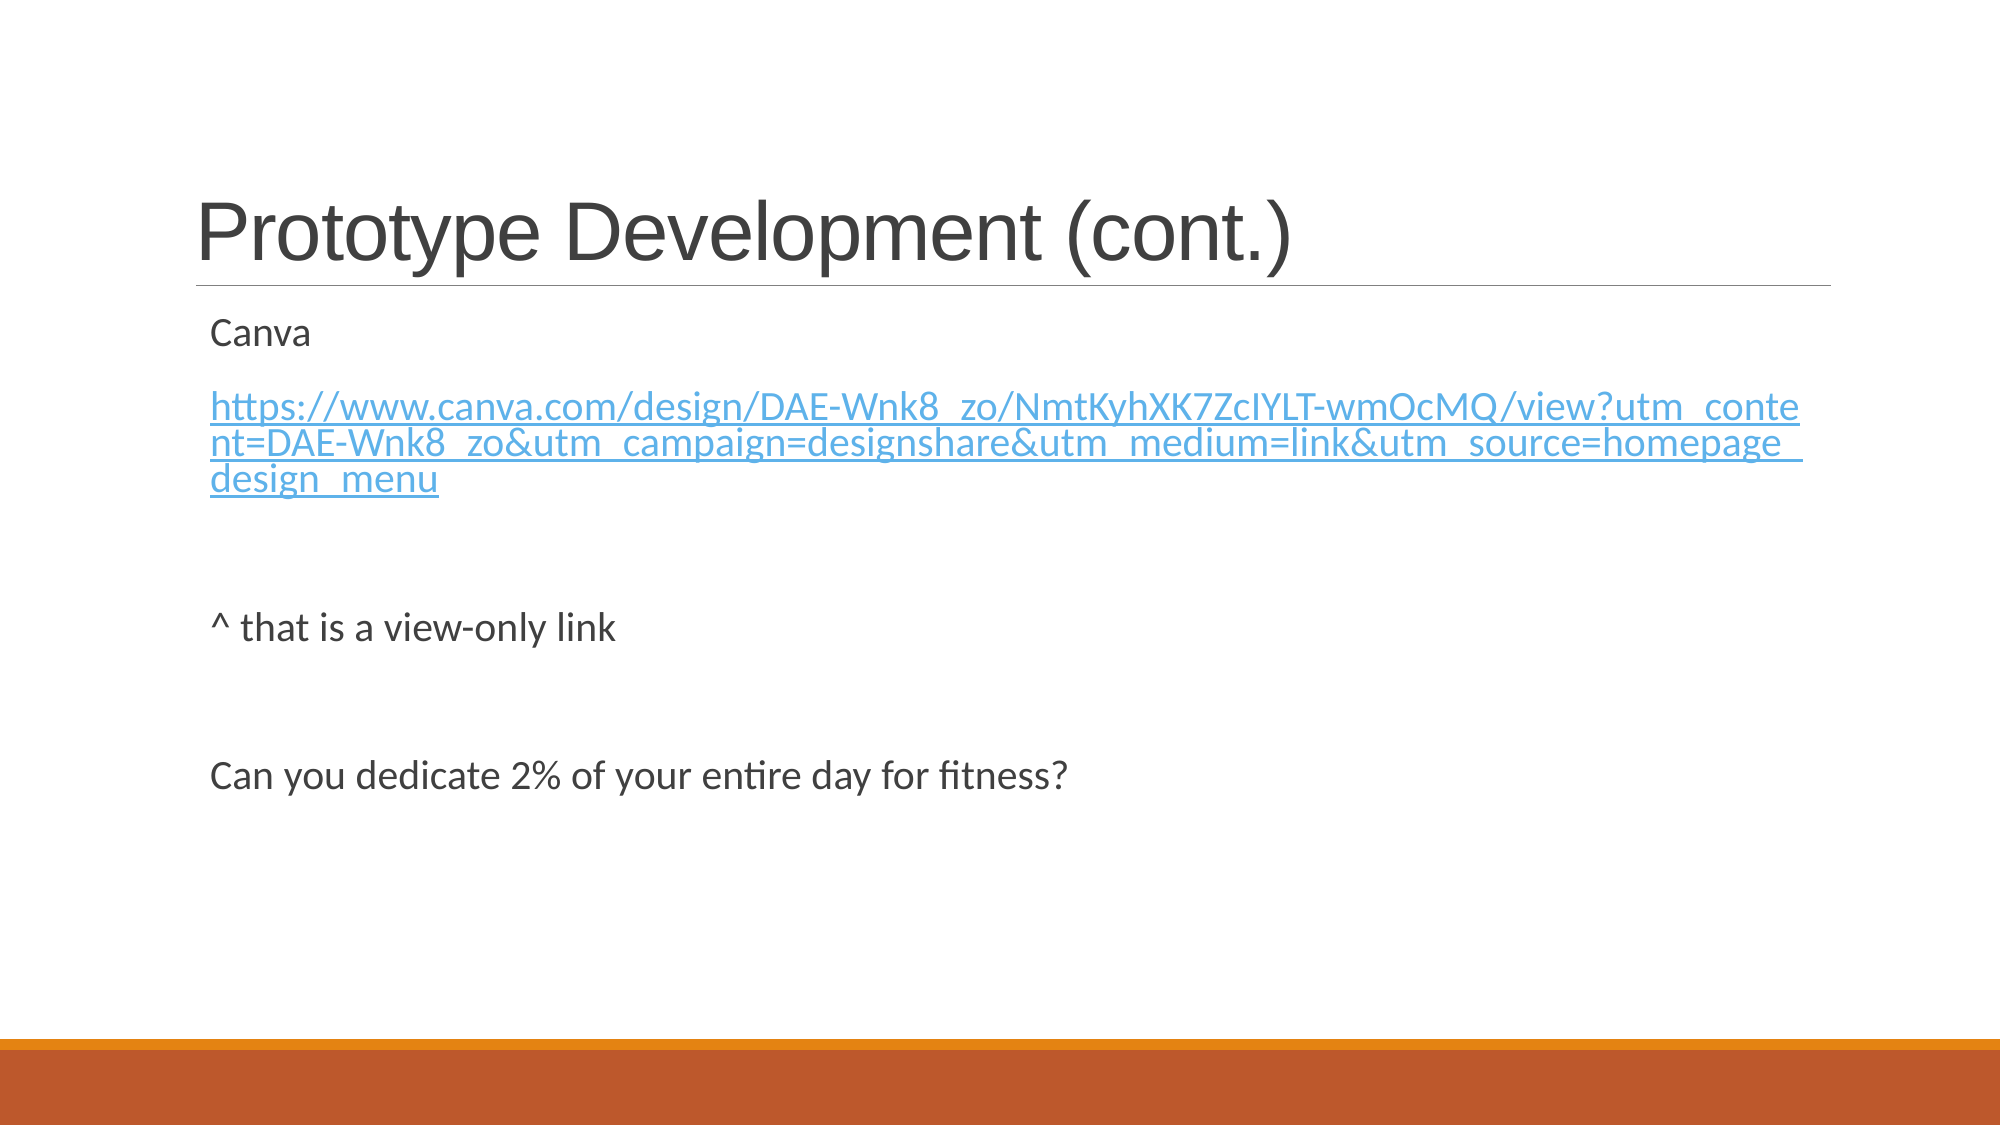

# Prototype Development (cont.)
Canva
https://www.canva.com/design/DAE-Wnk8_zo/NmtKyhXK7ZcIYLT-wmOcMQ/view?utm_content=DAE-Wnk8_zo&utm_campaign=designshare&utm_medium=link&utm_source=homepage_design_menu

^ that is a view-only link

Can you dedicate 2% of your entire day for fitness?